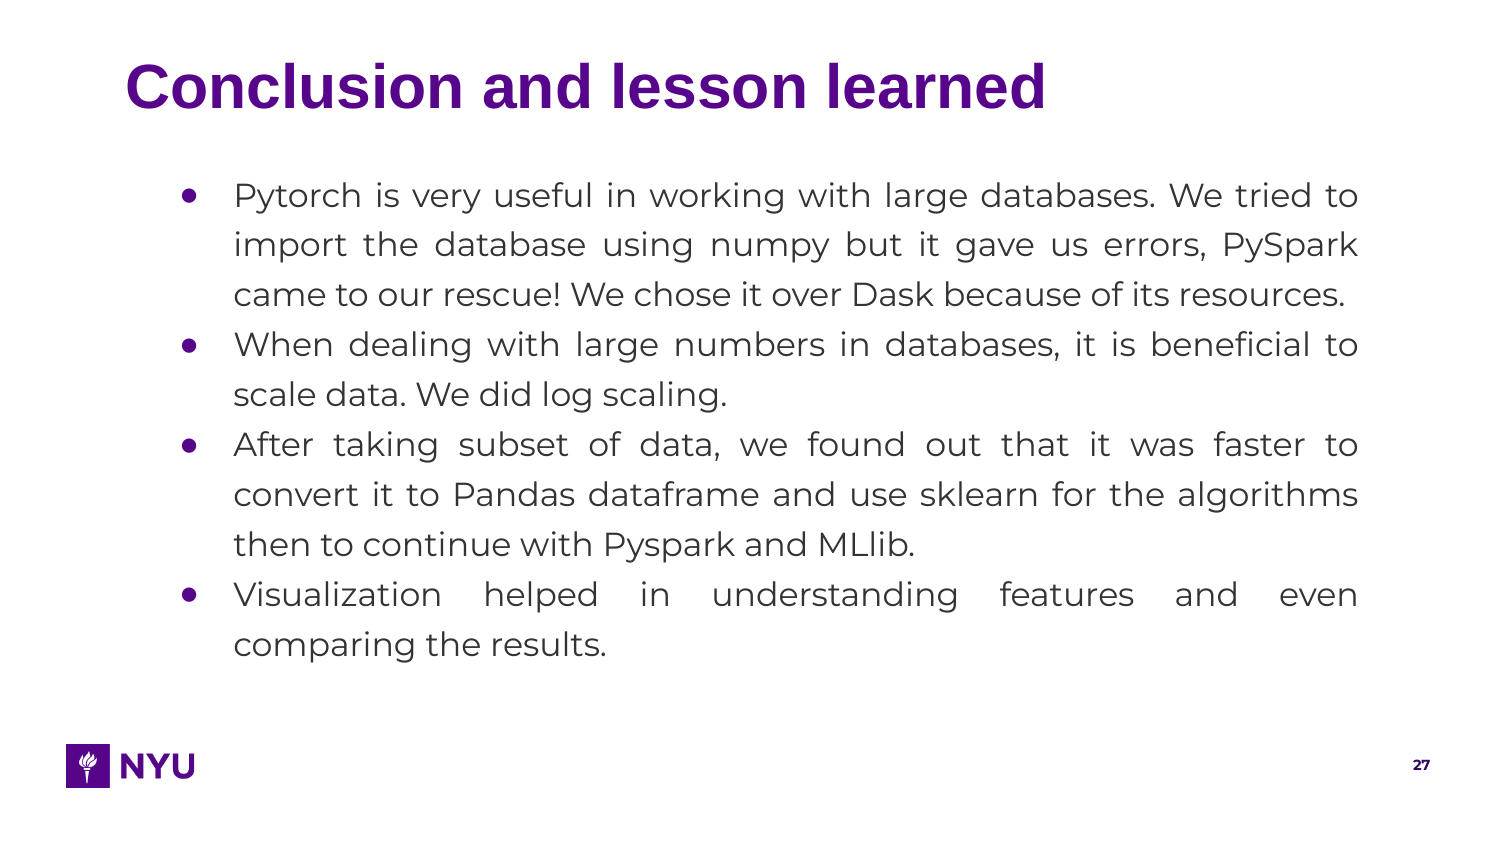

# Conclusion and lesson learned
Pytorch is very useful in working with large databases. We tried to import the database using numpy but it gave us errors, PySpark came to our rescue! We chose it over Dask because of its resources.
When dealing with large numbers in databases, it is beneficial to scale data. We did log scaling.
After taking subset of data, we found out that it was faster to convert it to Pandas dataframe and use sklearn for the algorithms then to continue with Pyspark and MLlib.
Visualization helped in understanding features and even comparing the results.